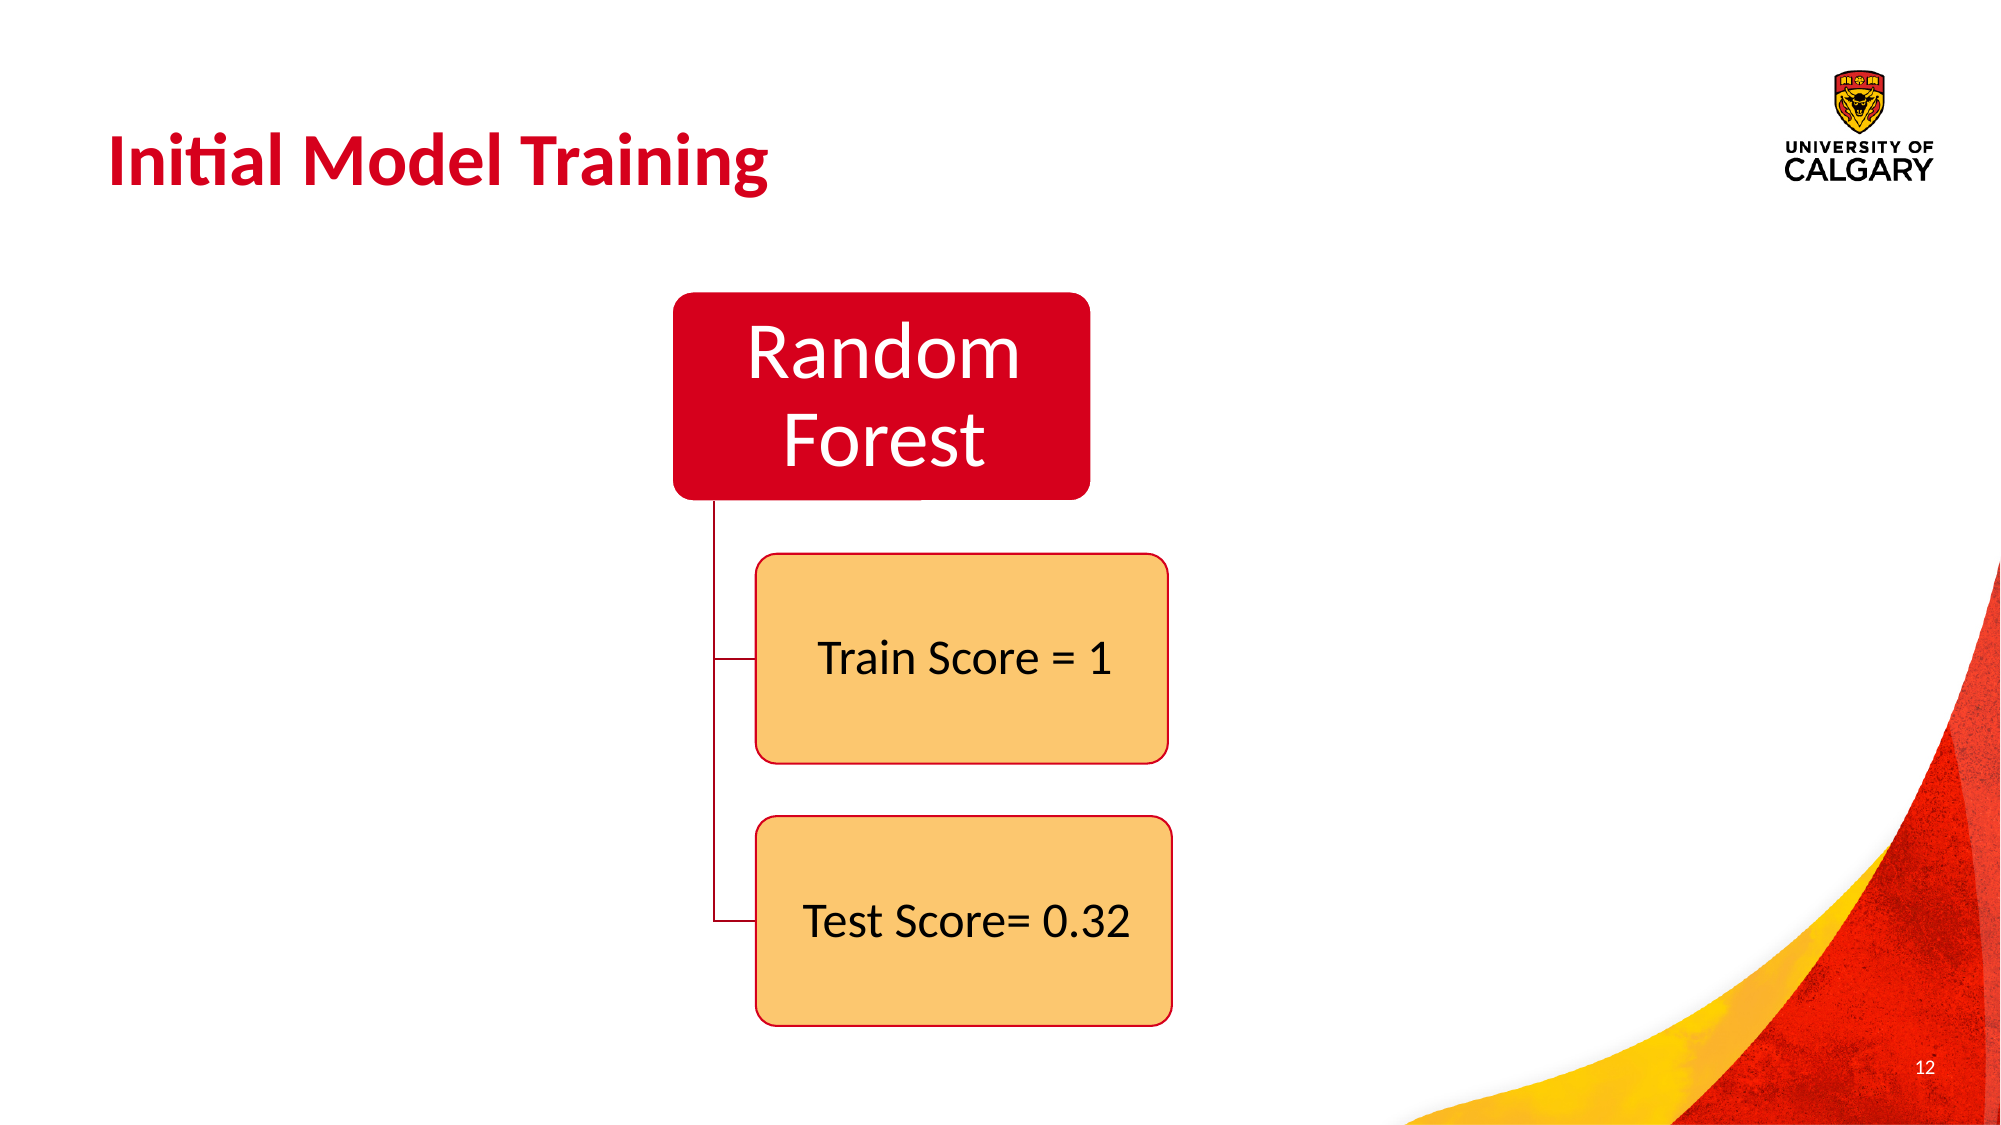

# Initial Model Training
Random Forest
Train Score = 1
Test Score= 0.32
12